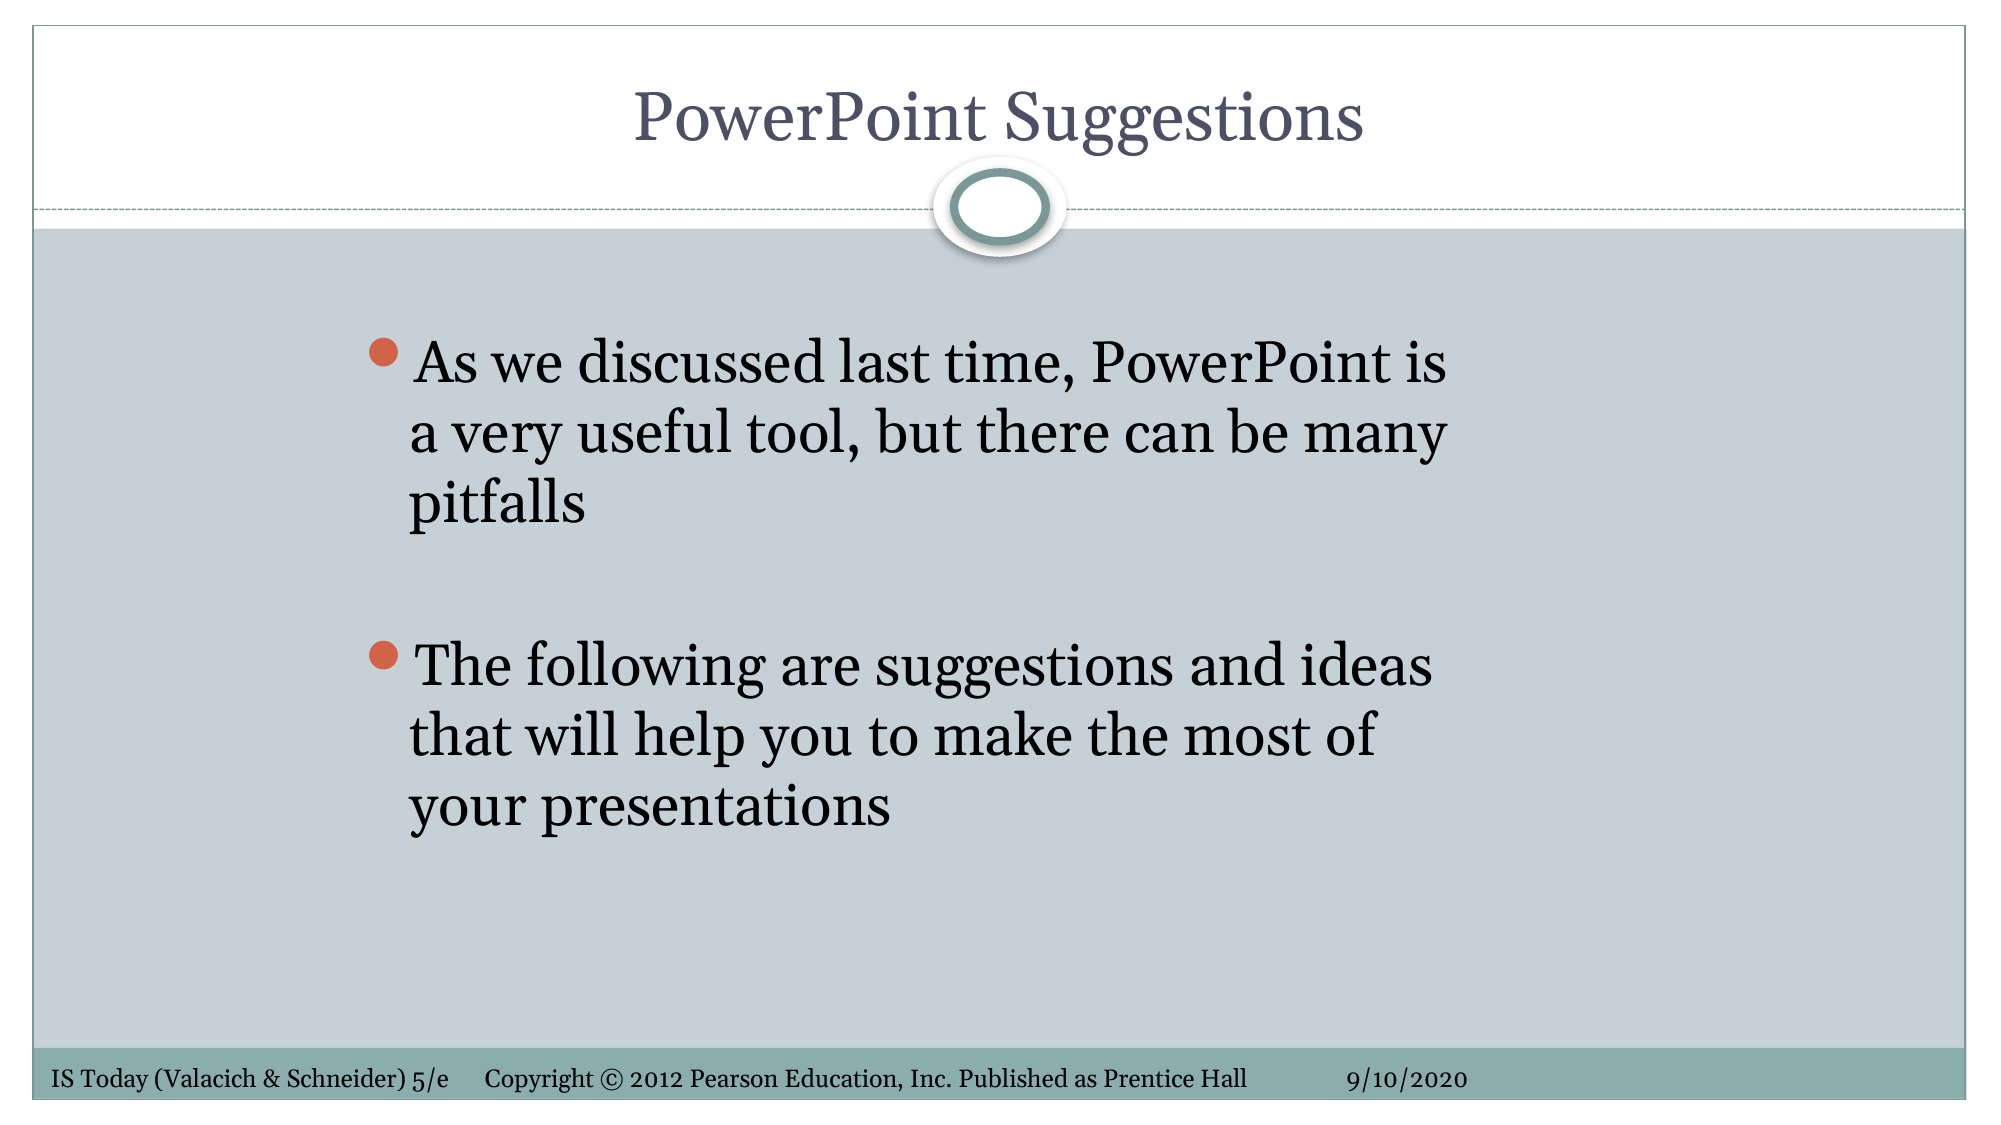

# PowerPoint Suggestions
As we discussed last time, PowerPoint is a very useful tool, but there can be many pitfalls

The following are suggestions and ideas that will help you to make the most of your presentations